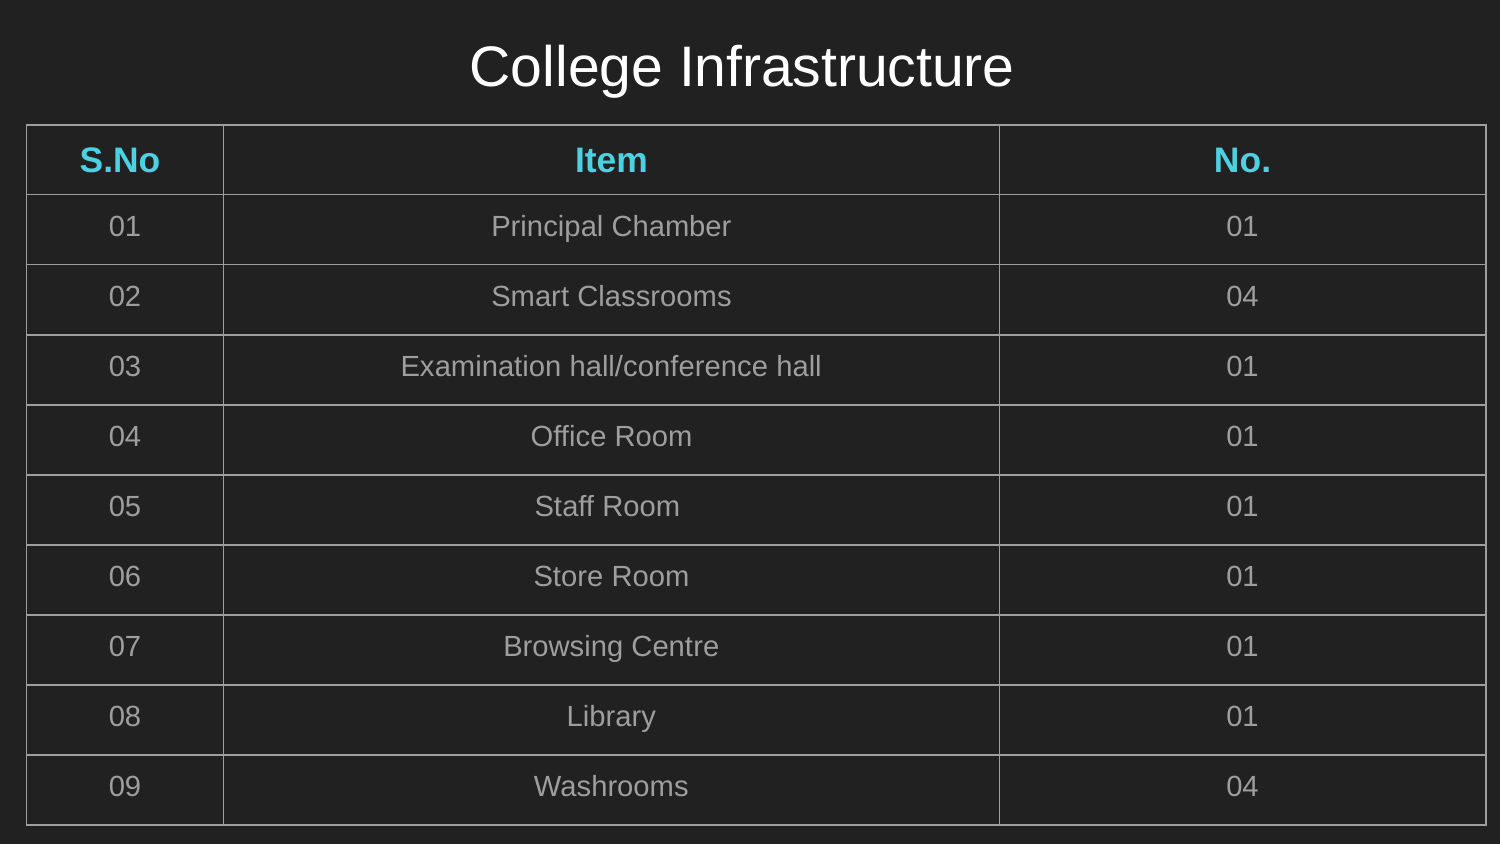

# College Infrastructure
| S.No | Item | No. |
| --- | --- | --- |
| 01 | Principal Chamber | 01 |
| 02 | Smart Classrooms | 04 |
| 03 | Examination hall/conference hall | 01 |
| 04 | Office Room | 01 |
| 05 | Staff Room | 01 |
| 06 | Store Room | 01 |
| 07 | Browsing Centre | 01 |
| 08 | Library | 01 |
| 09 | Washrooms | 04 |